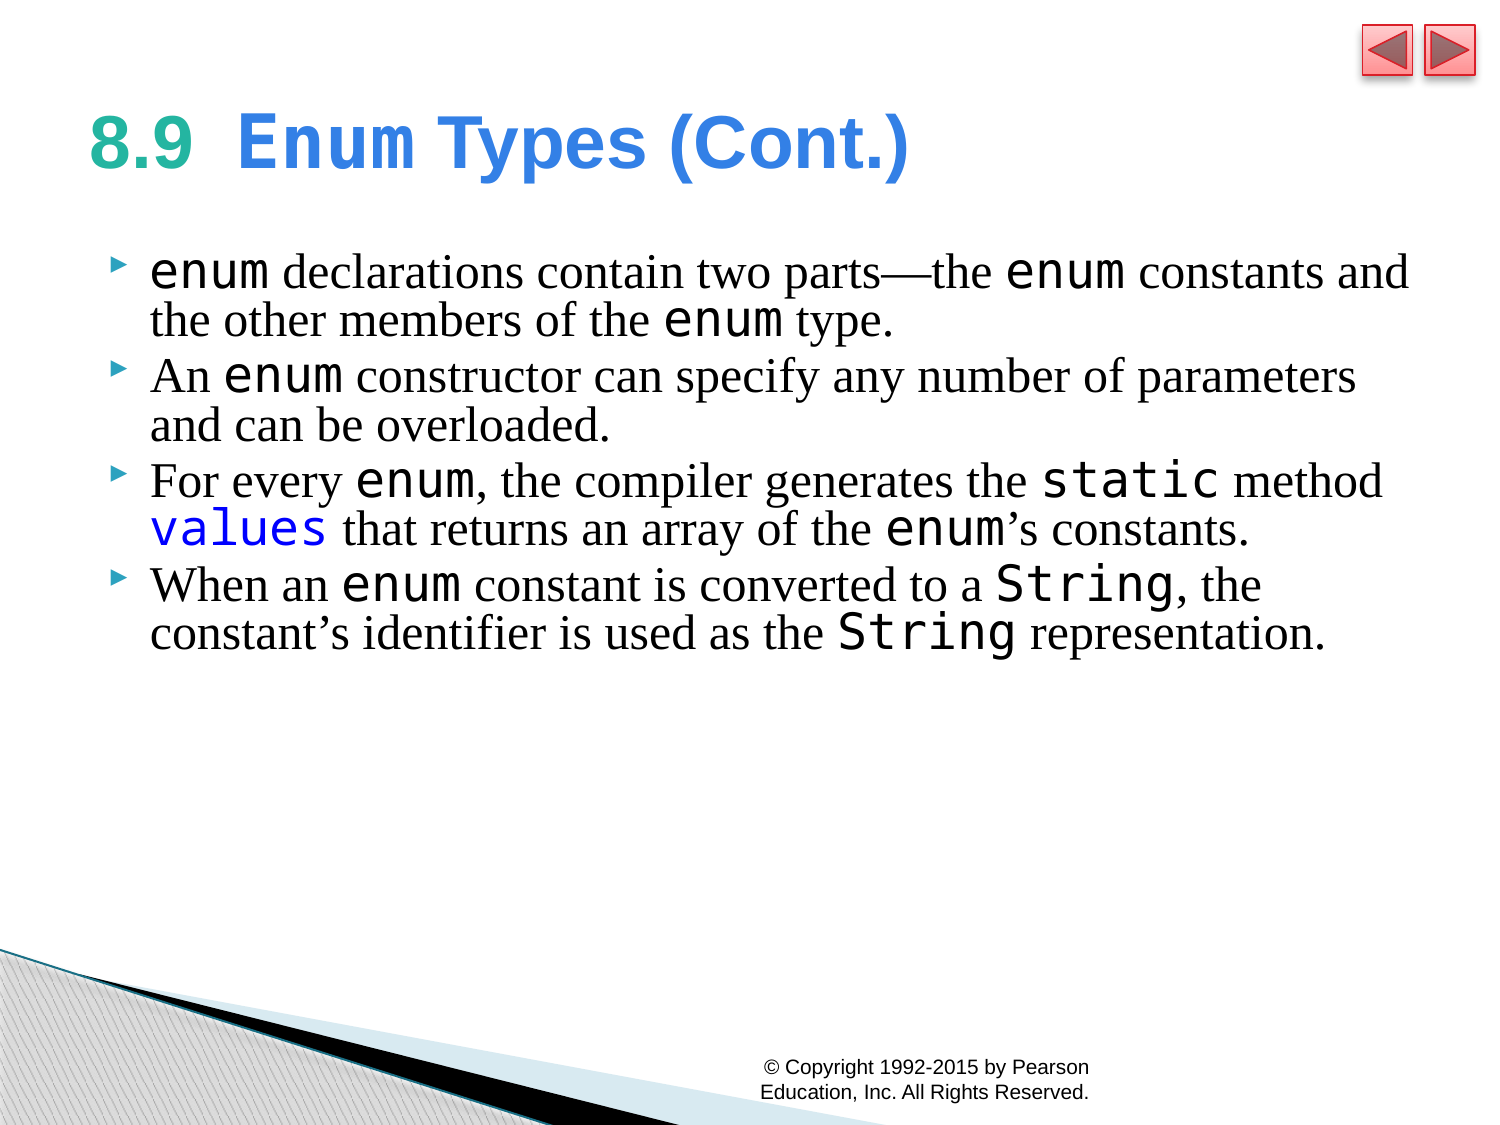

# 8.9  Enum Types (Cont.)
enum declarations contain two parts—the enum constants and the other members of the enum type.
An enum constructor can specify any number of parameters and can be overloaded.
For every enum, the compiler generates the static method values that returns an array of the enum’s constants.
When an enum constant is converted to a String, the constant’s identifier is used as the String representation.
© Copyright 1992-2015 by Pearson Education, Inc. All Rights Reserved.